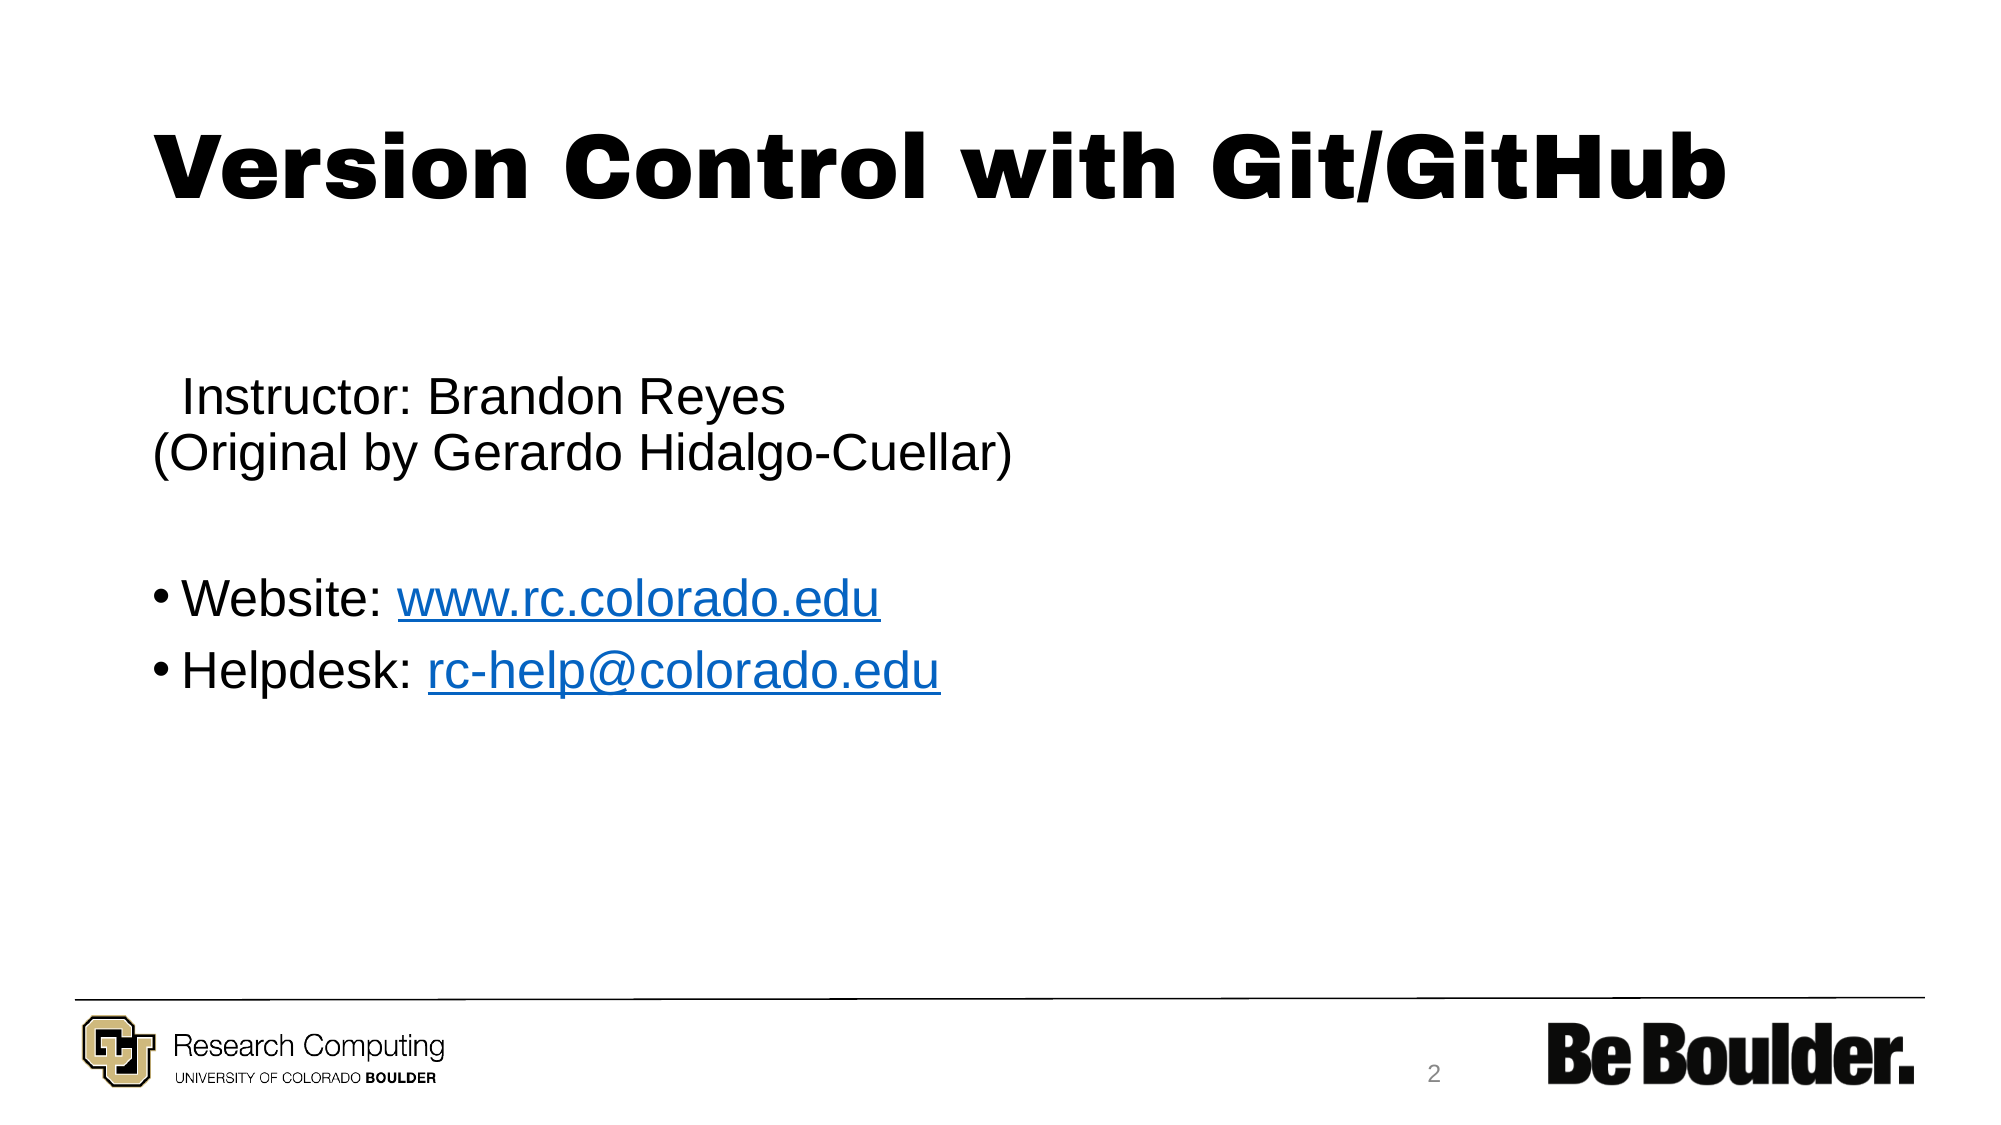

# Version Control with Git/GitHub

  Instructor: Brandon Reyes
(Original by Gerardo Hidalgo-Cuellar)

Website: www.rc.colorado.edu
Helpdesk: rc-help@colorado.edu
2